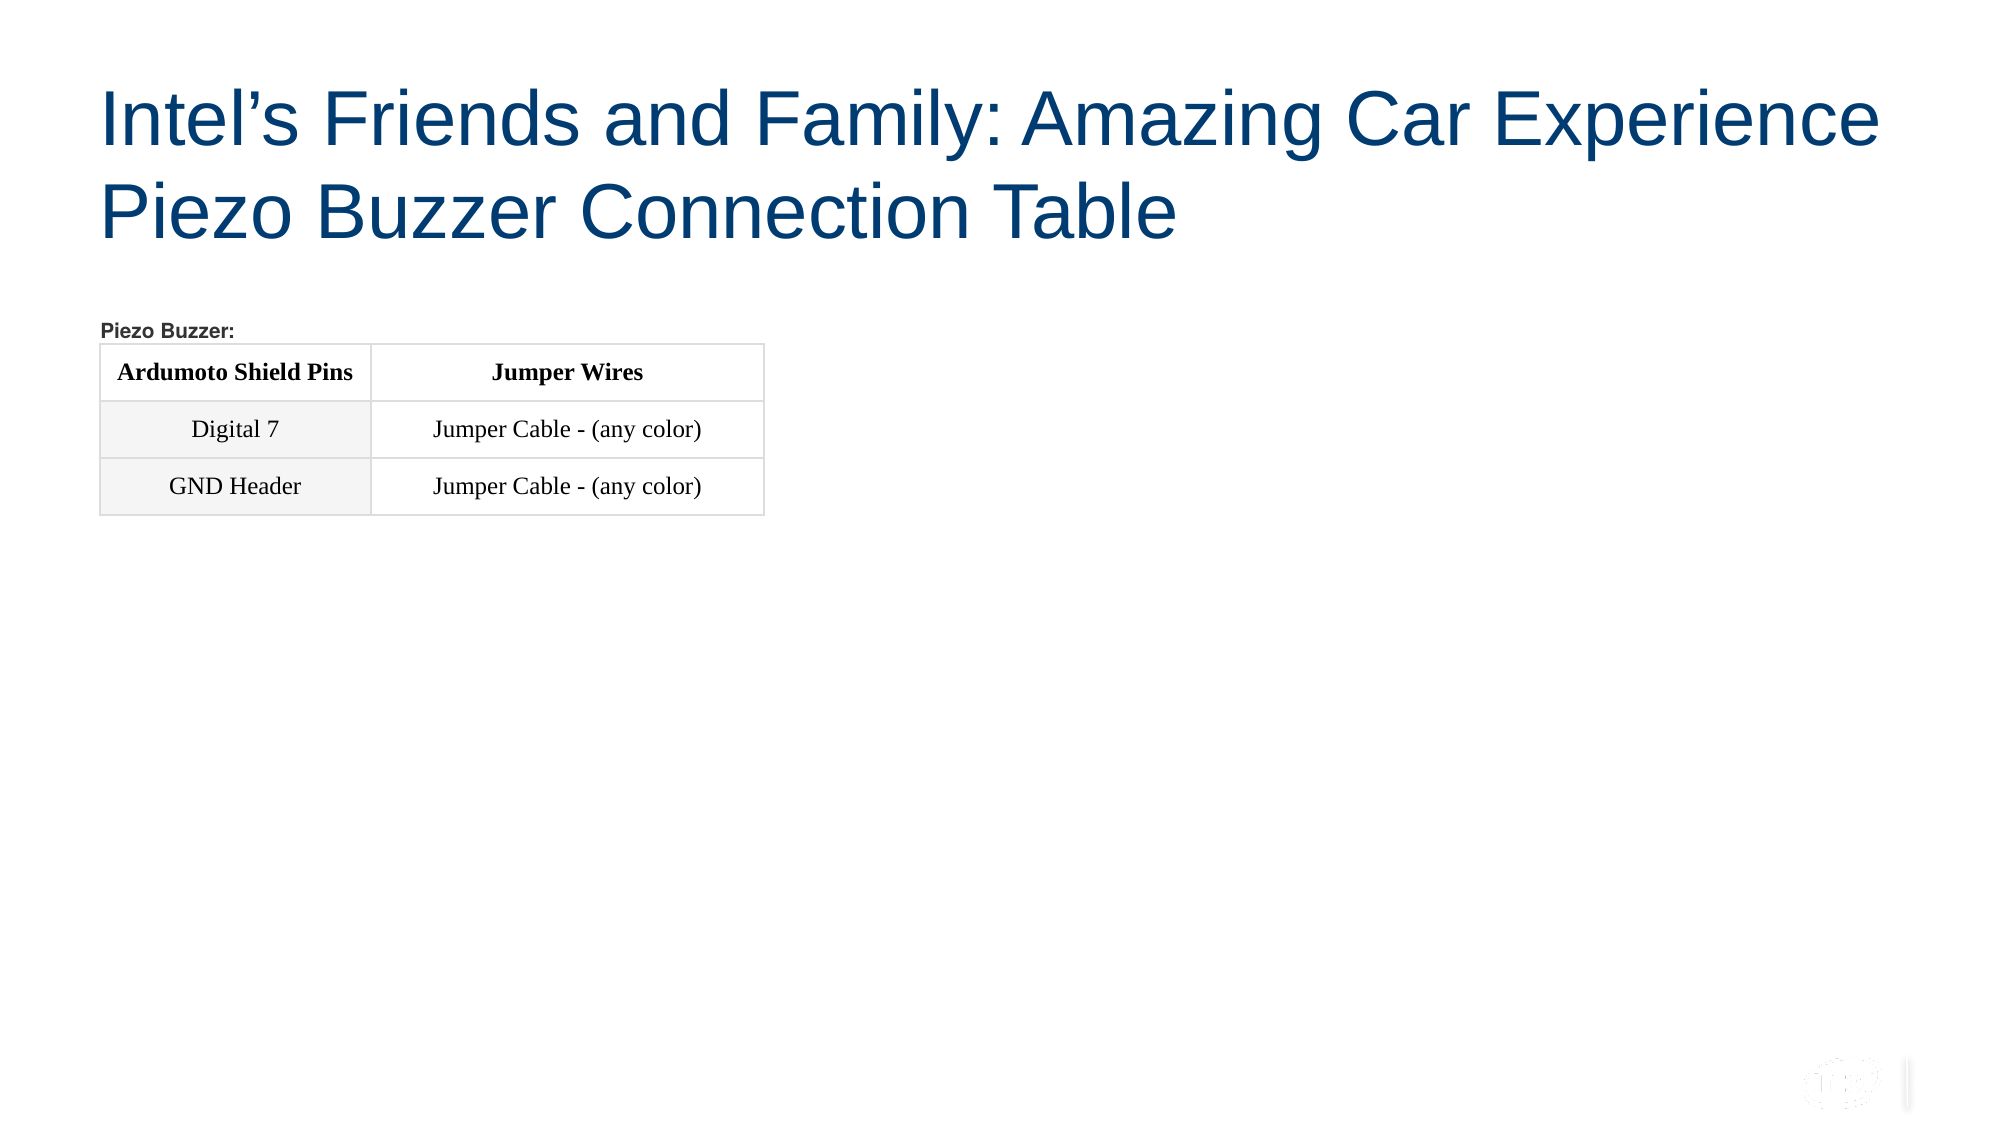

# Intel’s Friends and Family: Amazing Car Experience Piezo Buzzer Connection Table
Piezo Buzzer:

| Ardumoto Shield Pins | Jumper Wires |
| --- | --- |
| Digital 7 | Jumper Cable - (any color) |
| GND Header | Jumper Cable - (any color) |
41